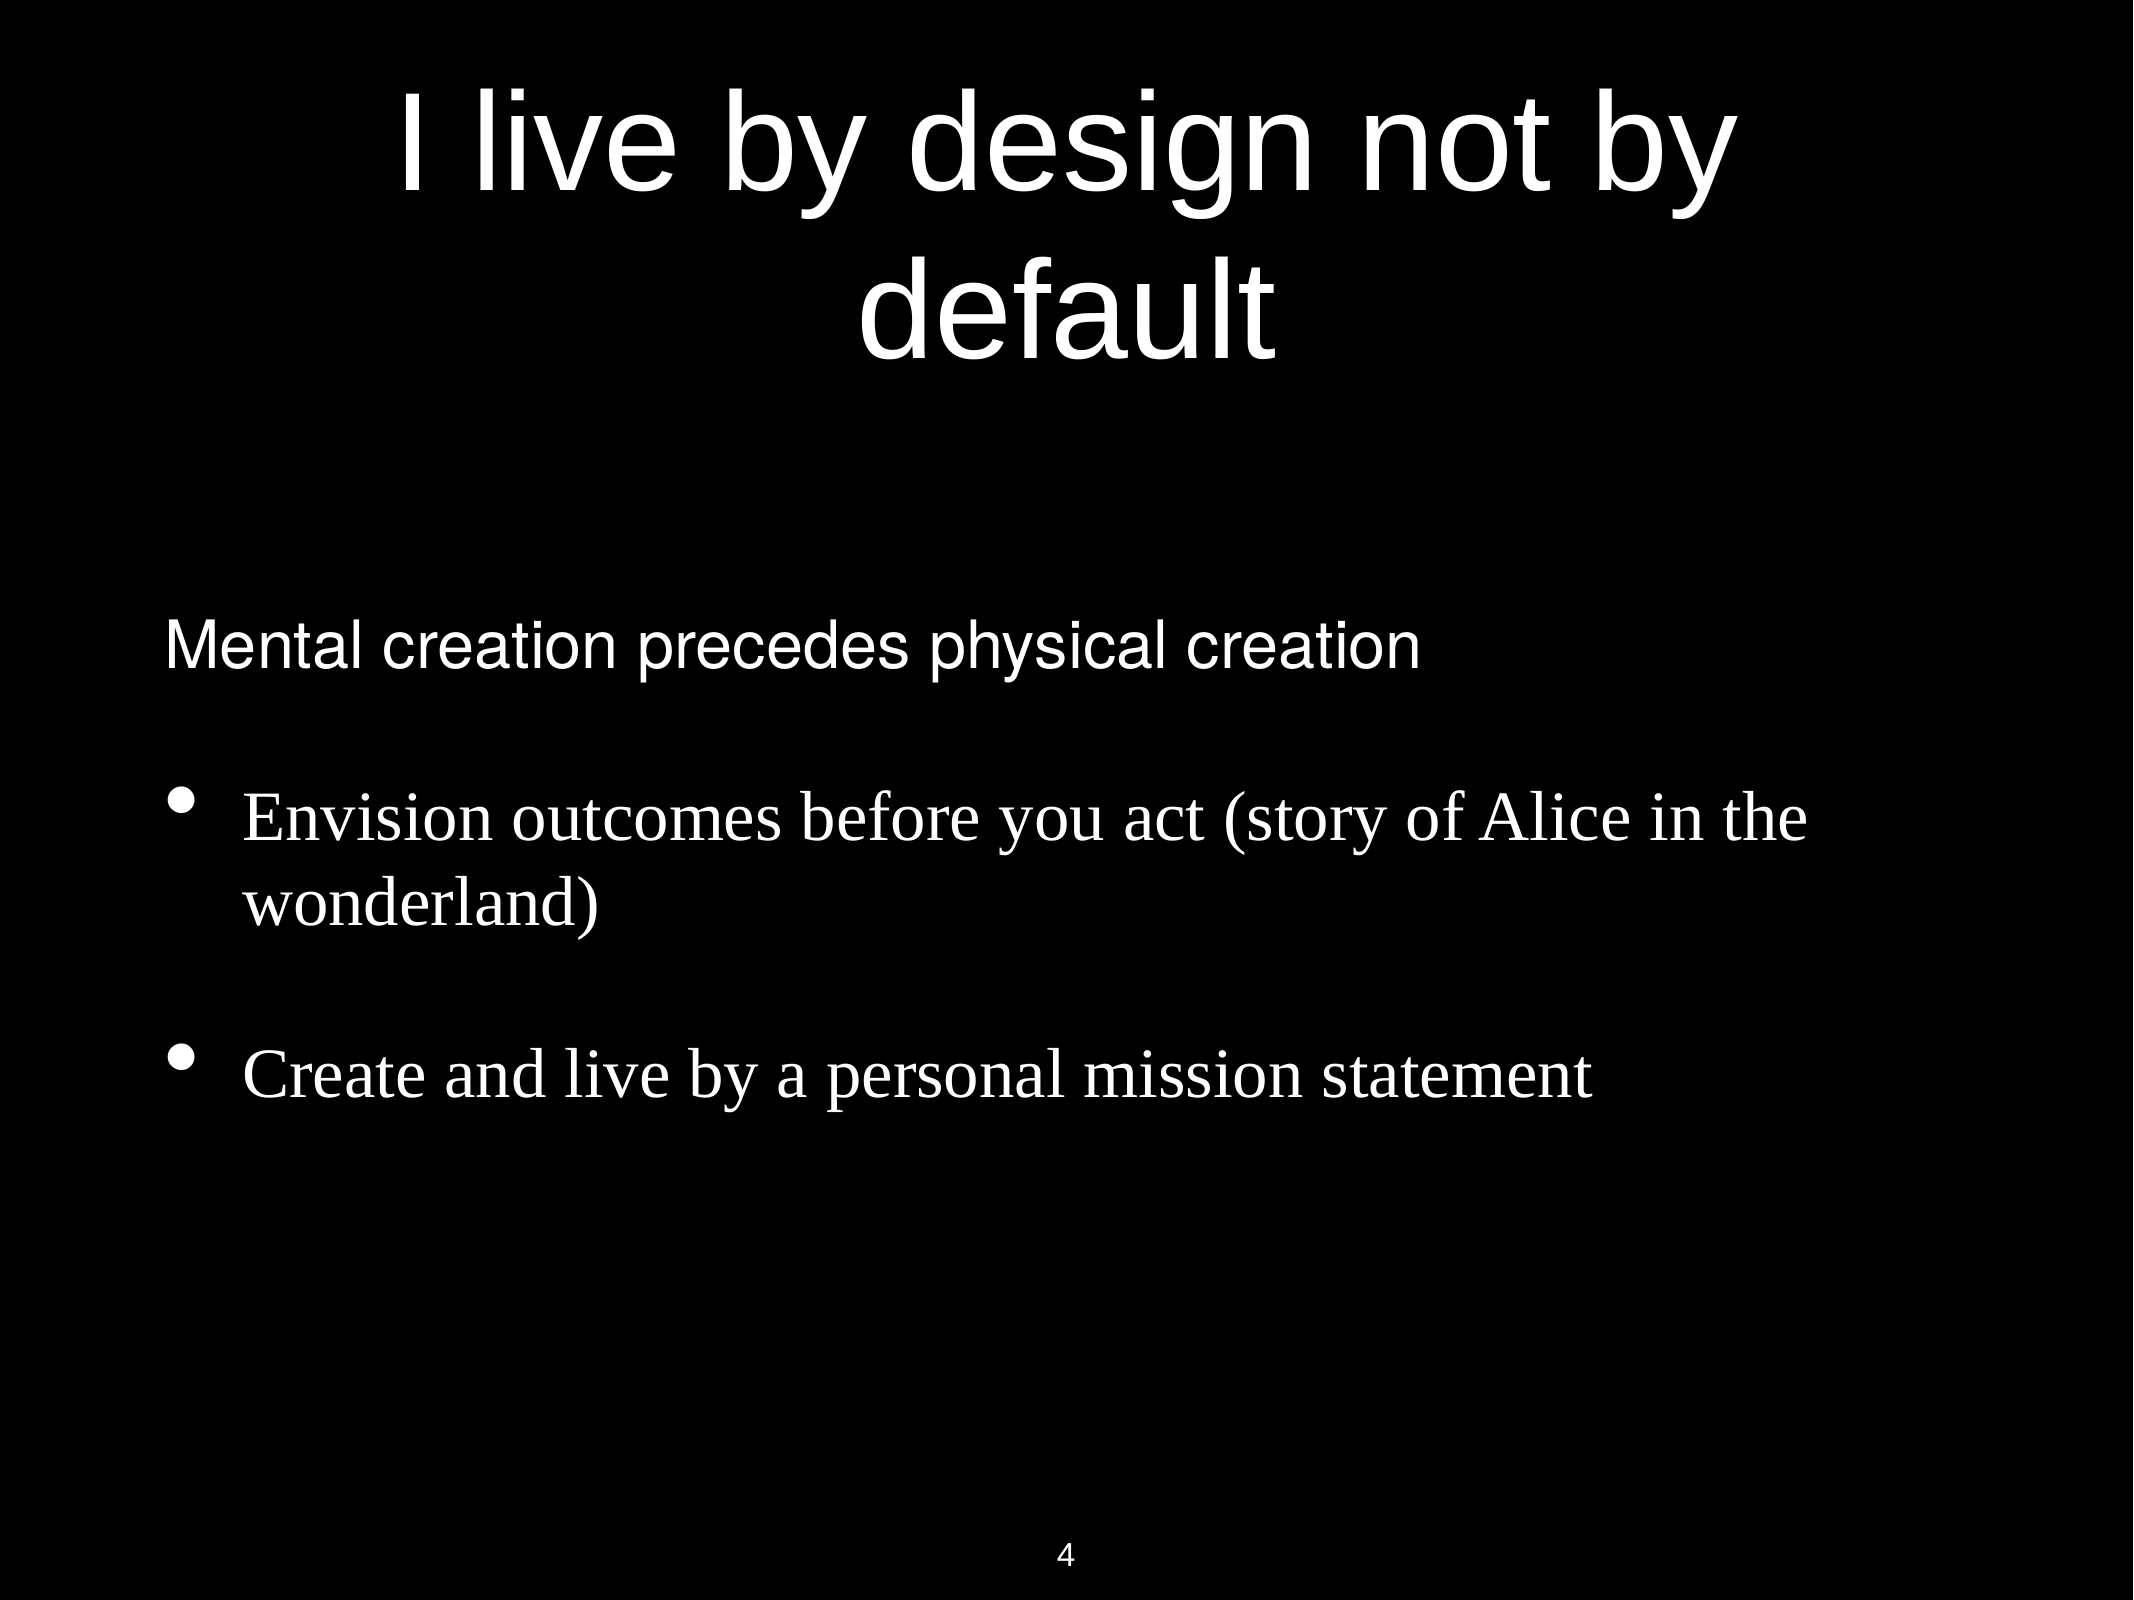

# I live by design not by default
Mental creation precedes physical creation
Envision outcomes before you act (story of Alice in the wonderland)
Create and live by a personal mission statement

4